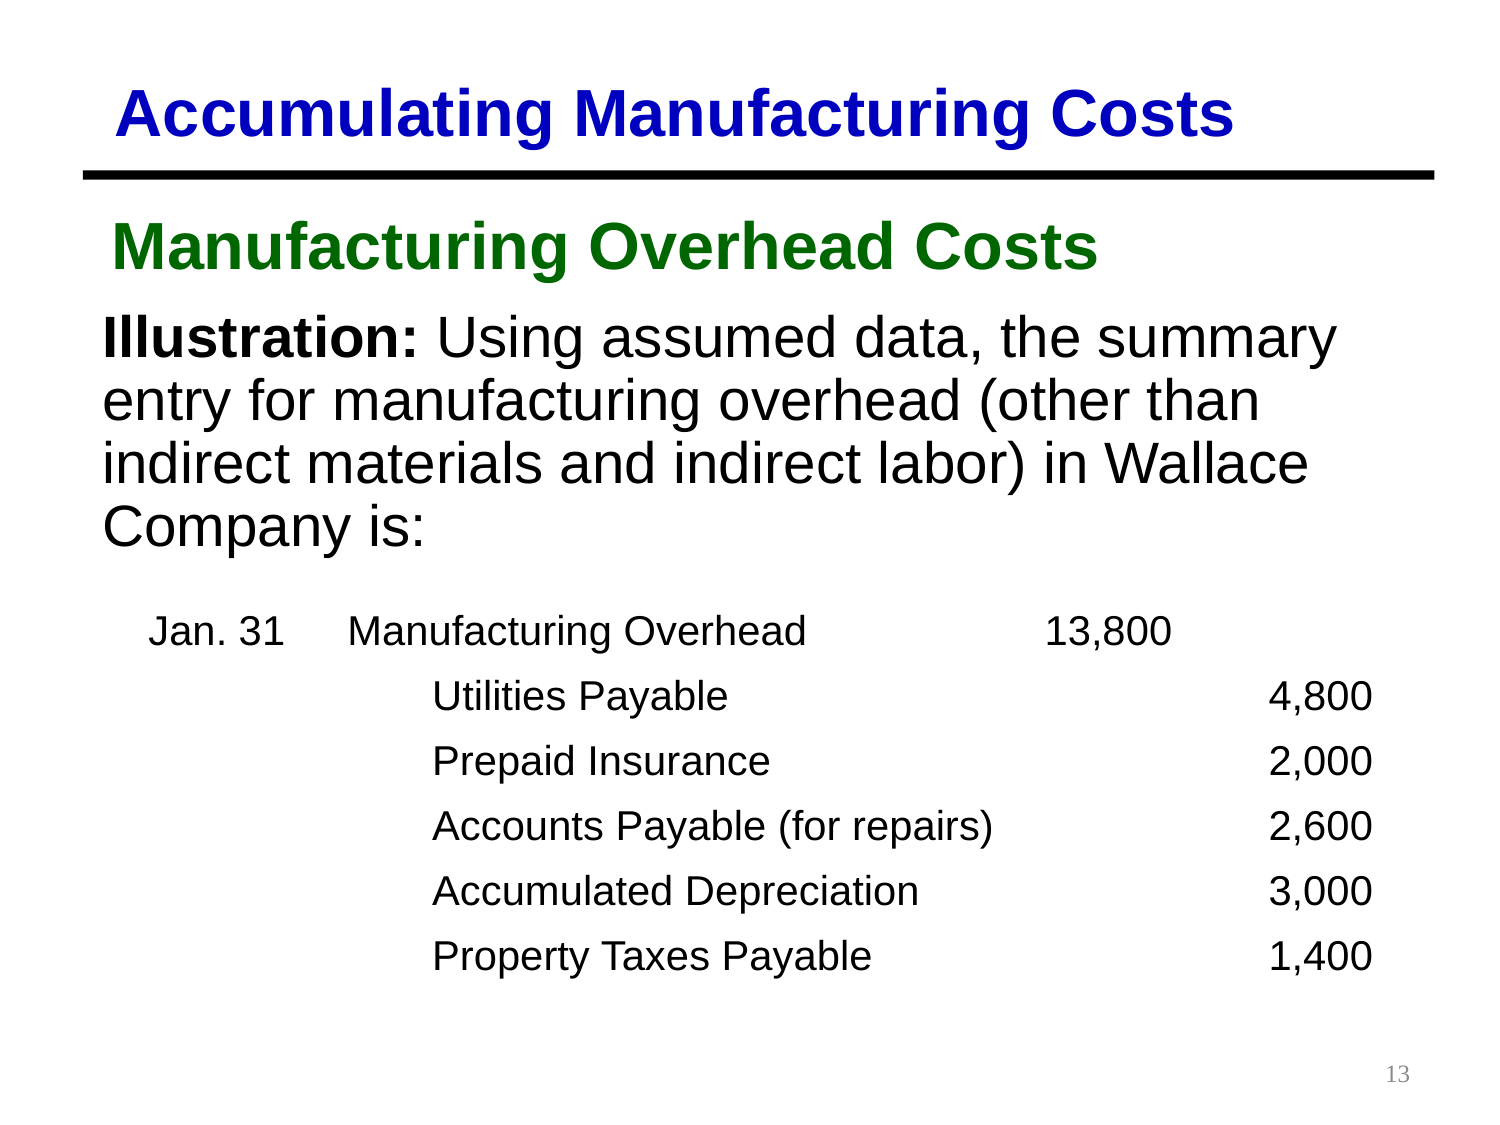

Accumulating Manufacturing Costs

Manufacturing Overhead Costs
Illustration: Using assumed data, the summary entry for manufacturing overhead (other than indirect materials and indirect labor) in Wallace Company is:
| Jan. 31 | Manufacturing Overhead | 13,800 |
| --- | --- | --- |
|  | Utilities Payable | 4,800 |
|  | Prepaid Insurance | 2,000 |
|  | Accounts Payable (for repairs) | 2,600 |
|  | Accumulated Depreciation | 3,000 |
|  | Property Taxes Payable | 1,400 |
13